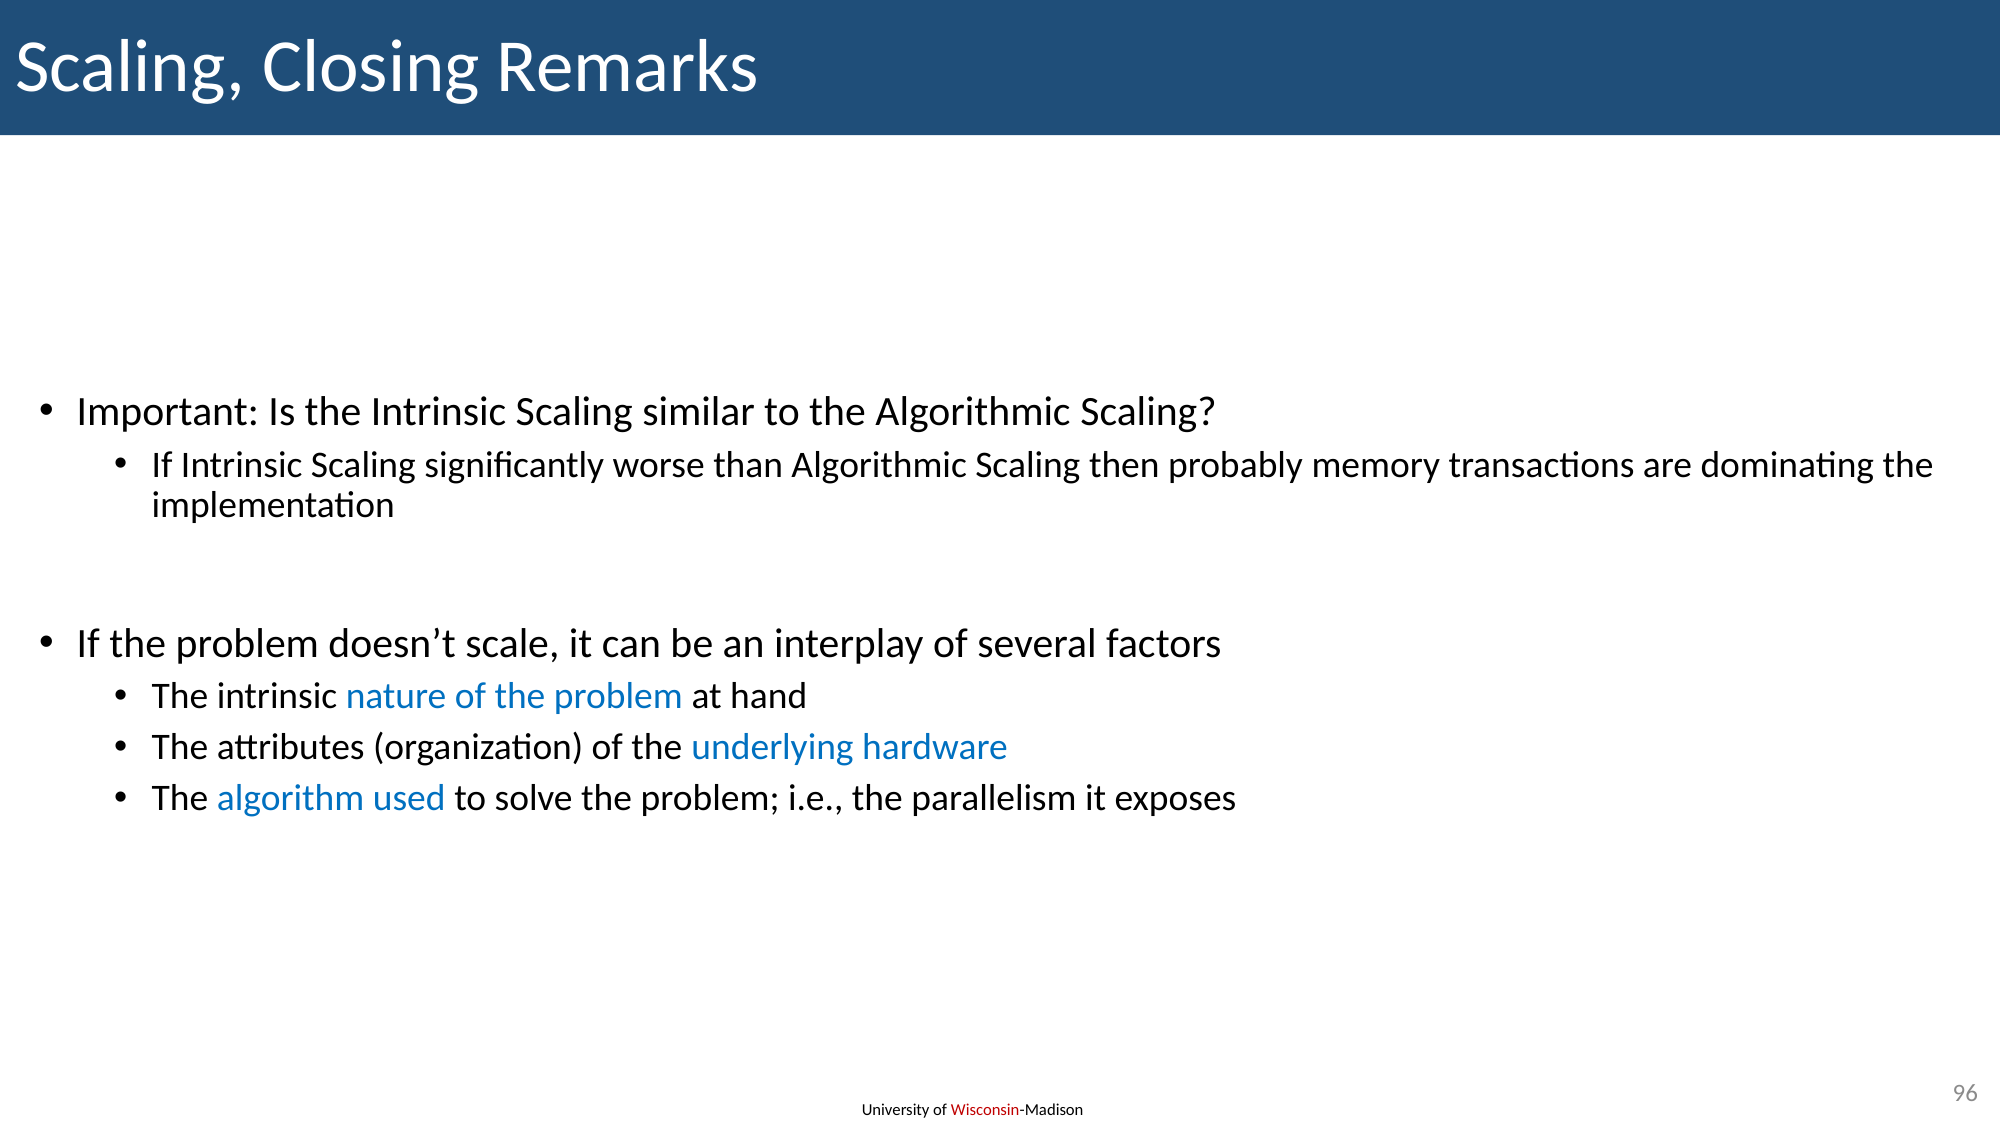

# Scaling, Closing Remarks

Important: Is the Intrinsic Scaling similar to the Algorithmic Scaling?
If Intrinsic Scaling significantly worse than Algorithmic Scaling then probably memory transactions are dominating the implementation

If the problem doesn’t scale, it can be an interplay of several factors
The intrinsic nature of the problem at hand
The attributes (organization) of the underlying hardware
The algorithm used to solve the problem; i.e., the parallelism it exposes
96